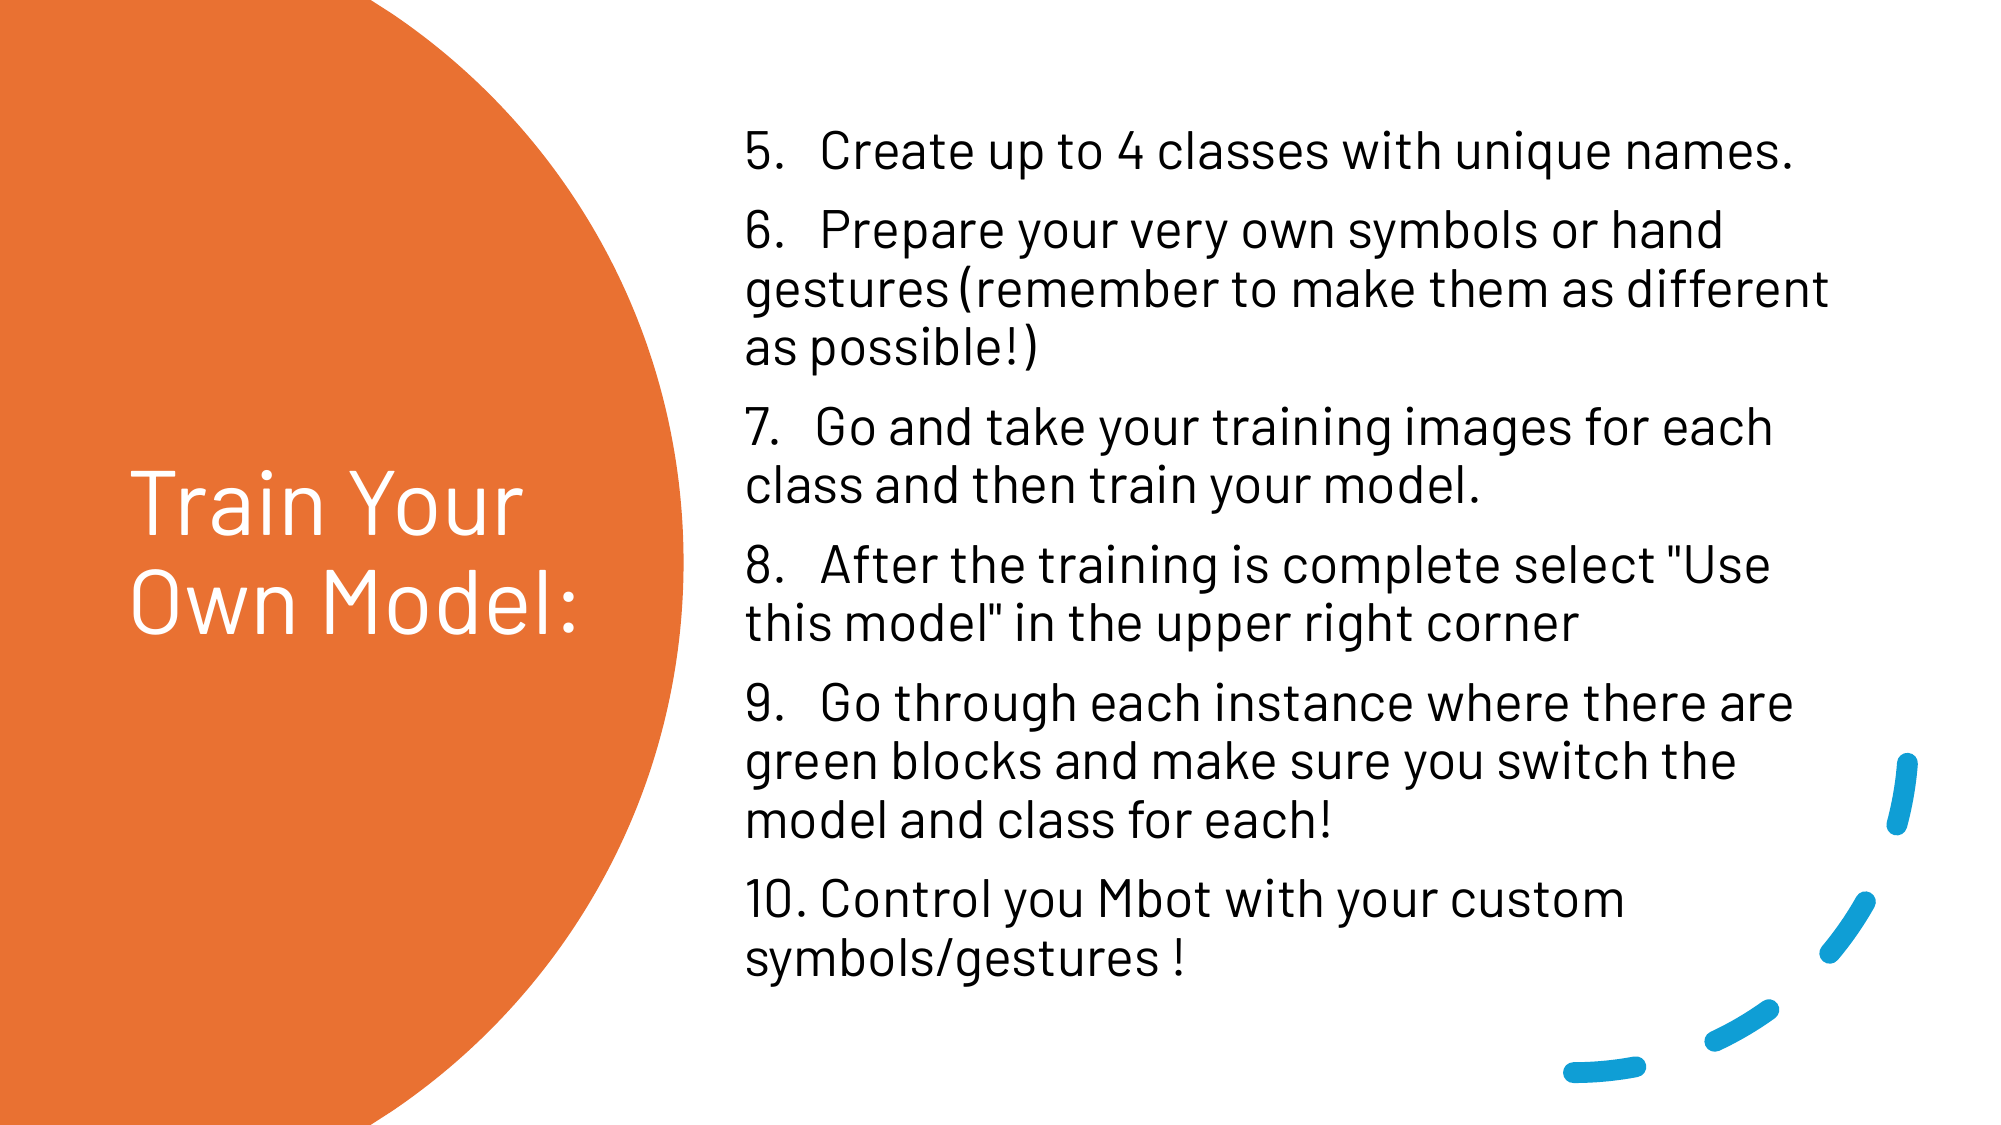

5.   Create up to 4 classes with unique names.
6.   Prepare your very own symbols or hand gestures (remember to make them as different as possible!)
7.   Go and take your training images for each class and then train your model.
8.   After the training is complete select "Use this model" in the upper right corner
9.   Go through each instance where there are green blocks and make sure you switch the model and class for each!
10. Control you Mbot with your custom symbols/gestures !
# Train Your Own Model: